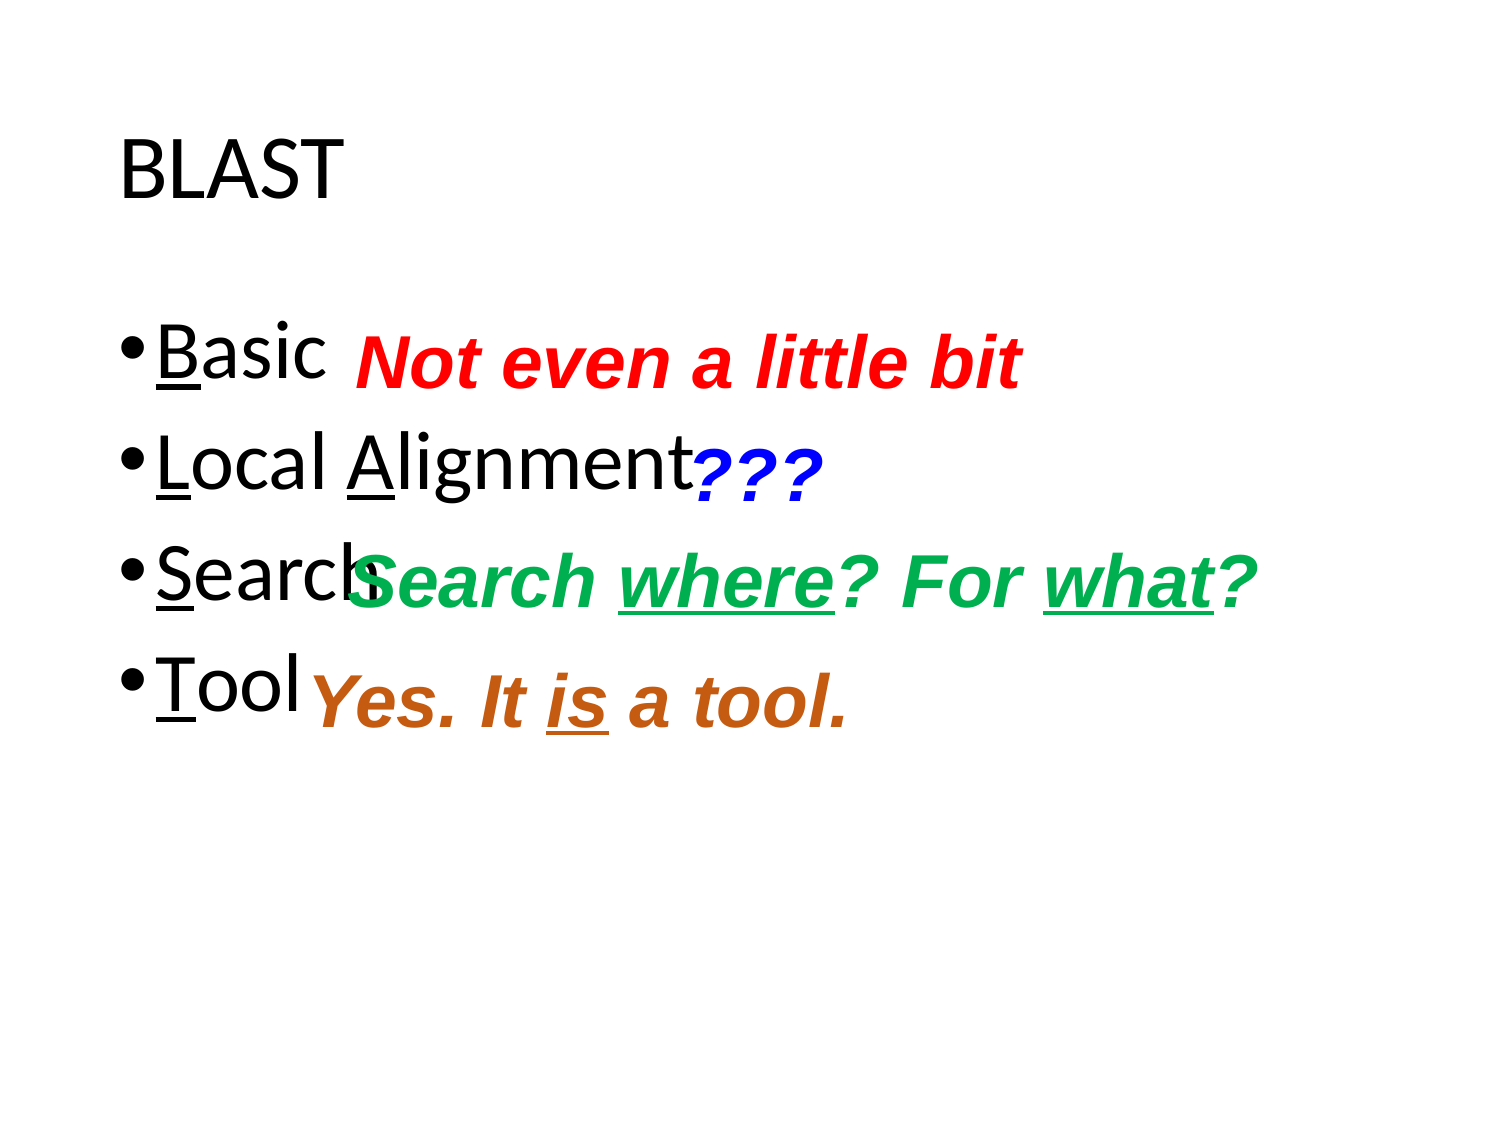

# BLAST
Basic
Local Alignment
Search
Tool
Not even a little bit
???

Search where? For what?
Yes. It is a tool.